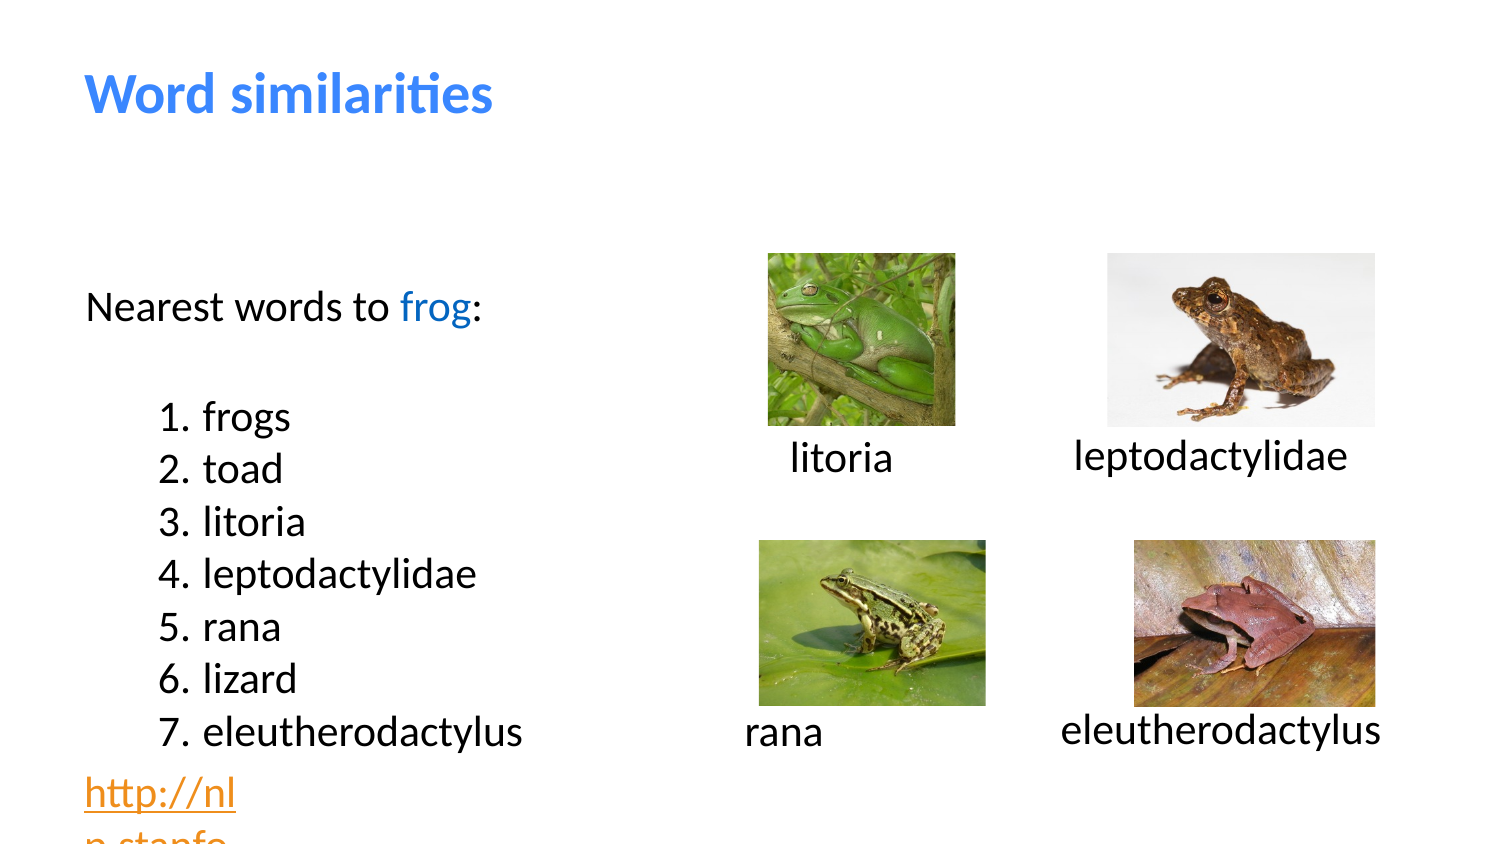

# Word similarities

Nearest words to frog:
frogs
toad
litoria
leptodactylidae
rana
lizard
eleutherodactylus
leptodactylidae
litoria

rana  http://nlp.stanford.edu/projects/glove/
eleutherodactylus